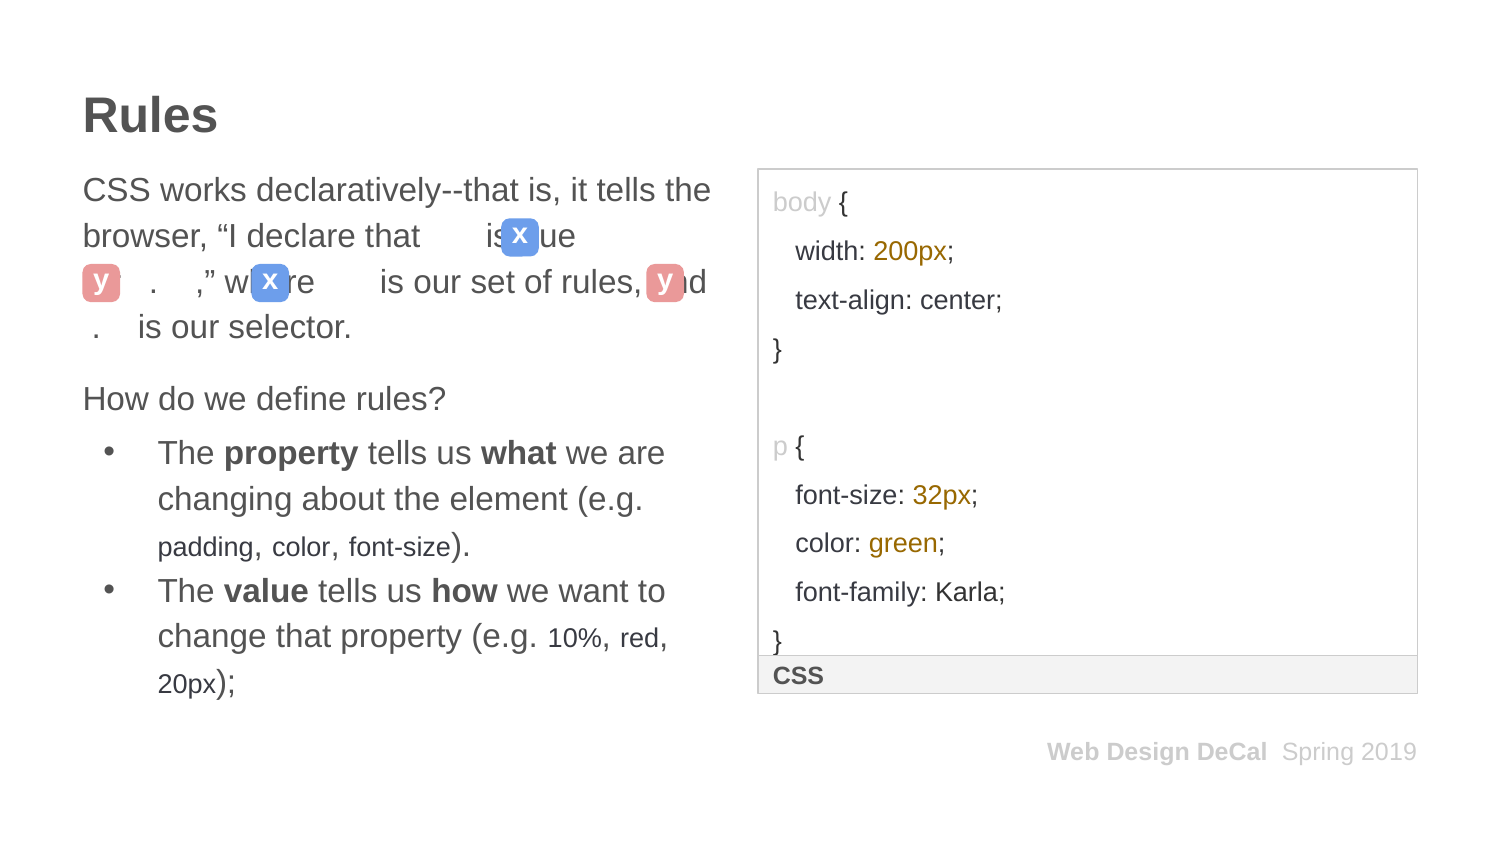

# Rules
CSS works declaratively--that is, it tells the browser, “I declare that       is true for   .    ,” where       is our set of rules, and  .    is our selector.

How do we define rules?
The property tells us what we are changing about the element (e.g. padding, color, font-size).
The value tells us how we want to change that property (e.g. 10%, red, 20px);
body {
   width: 200px;
   text-align: center;
}

p {
   font-size: 32px;
   color: green;
   font-family: Karla;
}
x

y
x
y

CSS